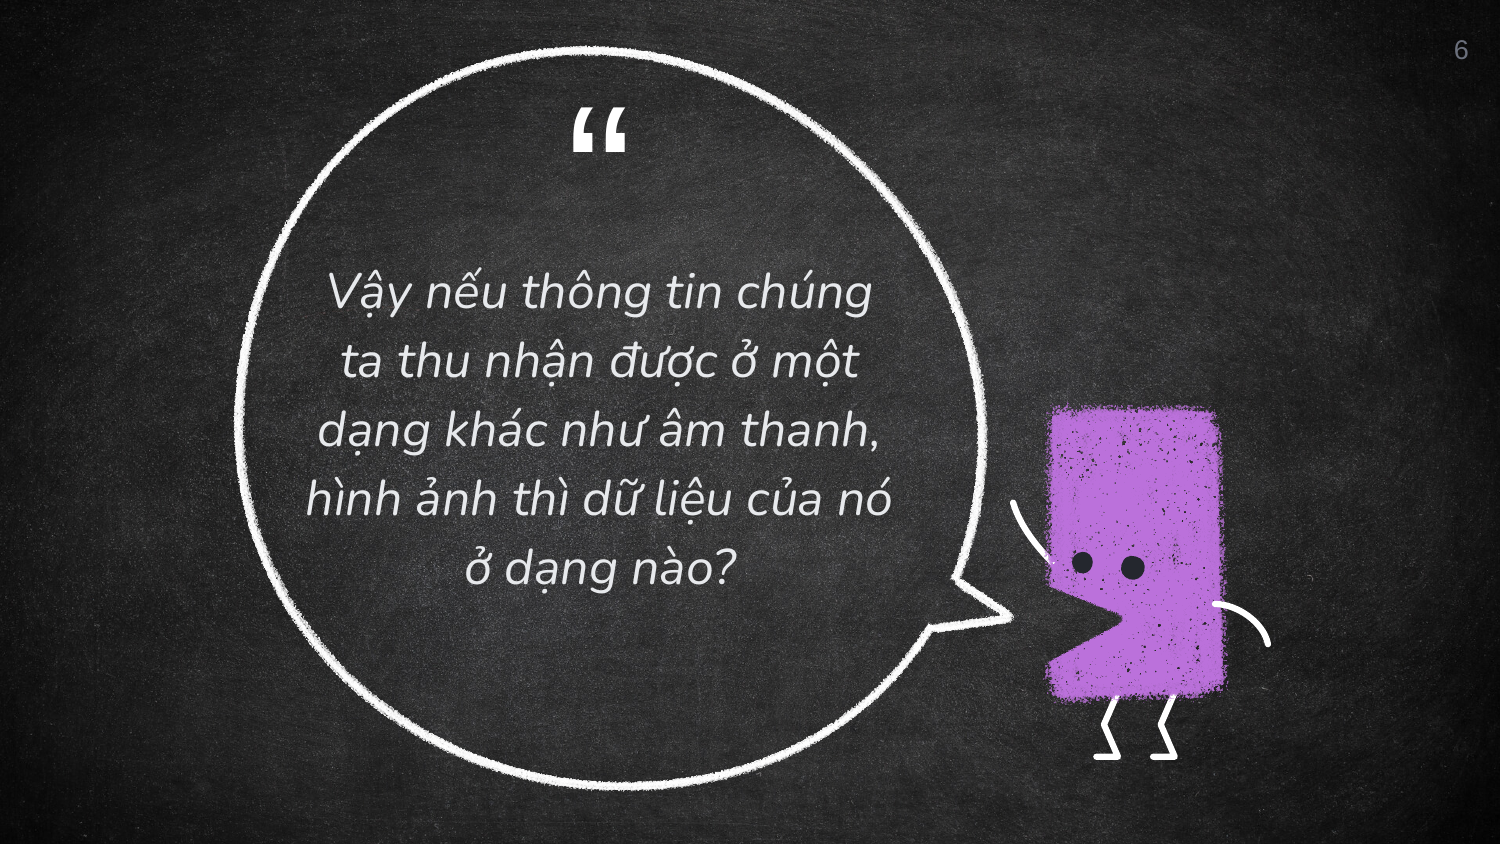

6
Vậy nếu thông tin chúng ta thu nhận được ở một dạng khác như âm thanh, hình ảnh thì dữ liệu của nó ở dạng nào?